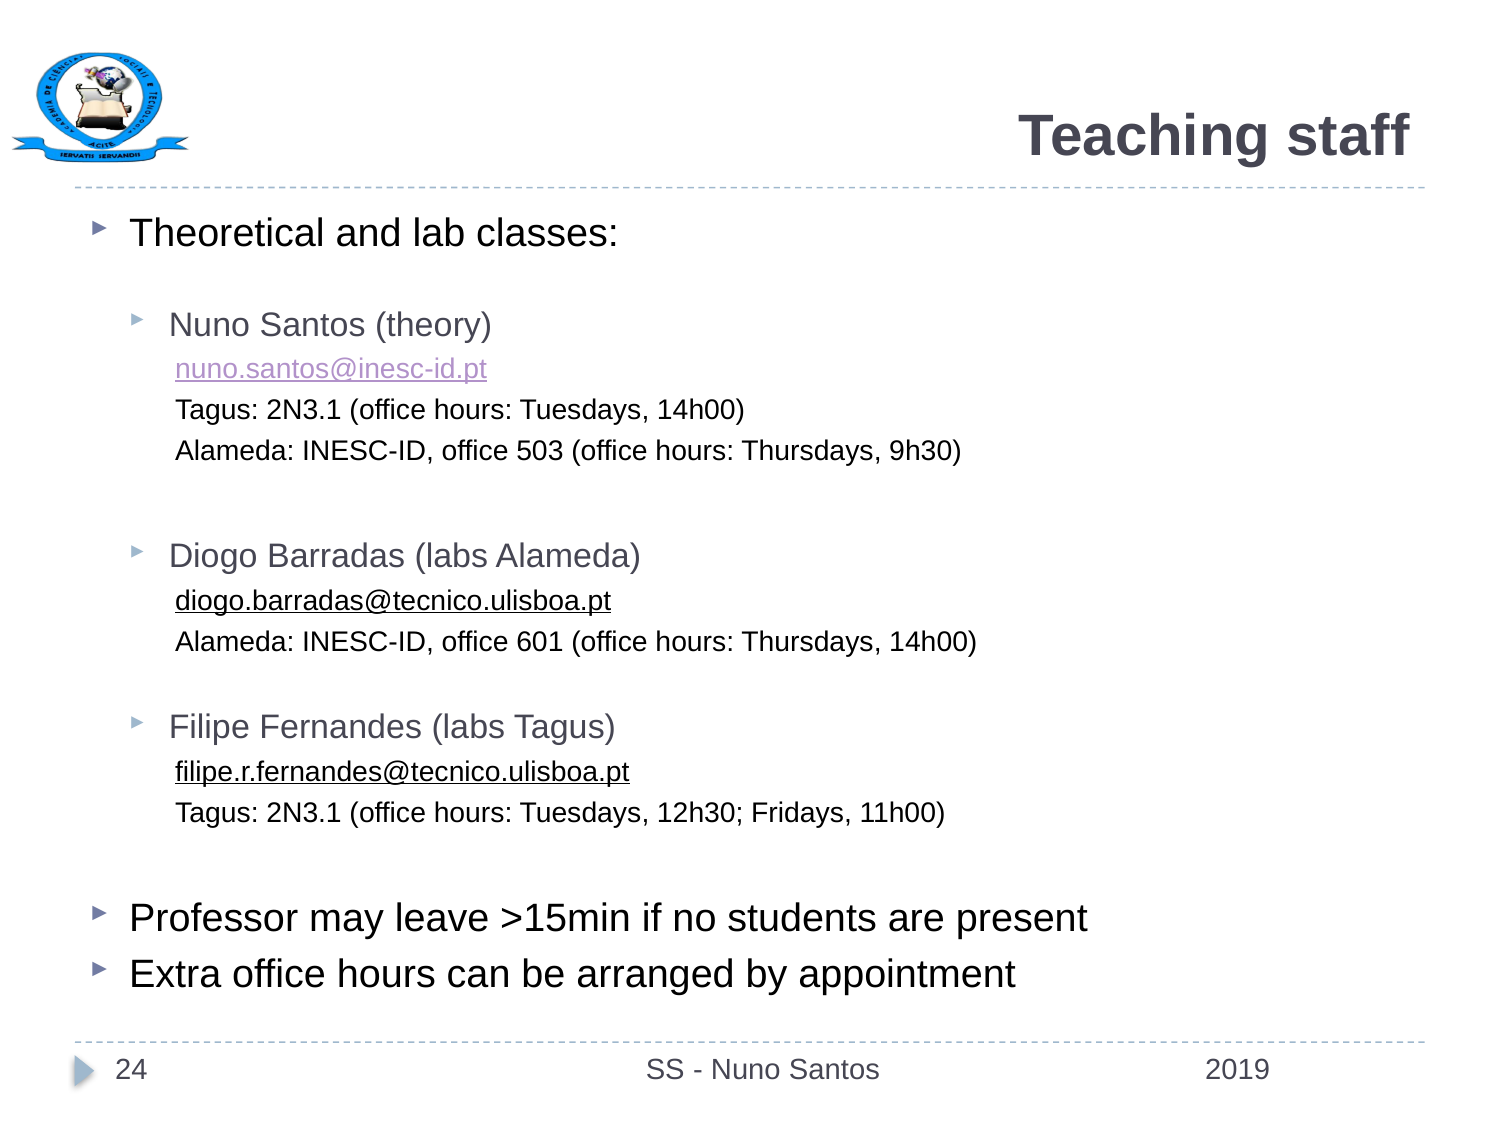

# Teaching staff
Theoretical and lab classes:

Nuno Santos (theory)
nuno.santos@inesc-id.pt
Tagus: 2N3.1 (office hours: Tuesdays, 14h00)
Alameda: INESC-ID, office 503 (office hours: Thursdays, 9h30)

Diogo Barradas (labs Alameda)
diogo.barradas@tecnico.ulisboa.pt
Alameda: INESC-ID, office 601 (office hours: Thursdays, 14h00)

Filipe Fernandes (labs Tagus)
filipe.r.fernandes@tecnico.ulisboa.pt
Tagus: 2N3.1 (office hours: Tuesdays, 12h30; Fridays, 11h00)

Professor may leave >15min if no students are present
Extra office hours can be arranged by appointment
24
SS - Nuno Santos
2019